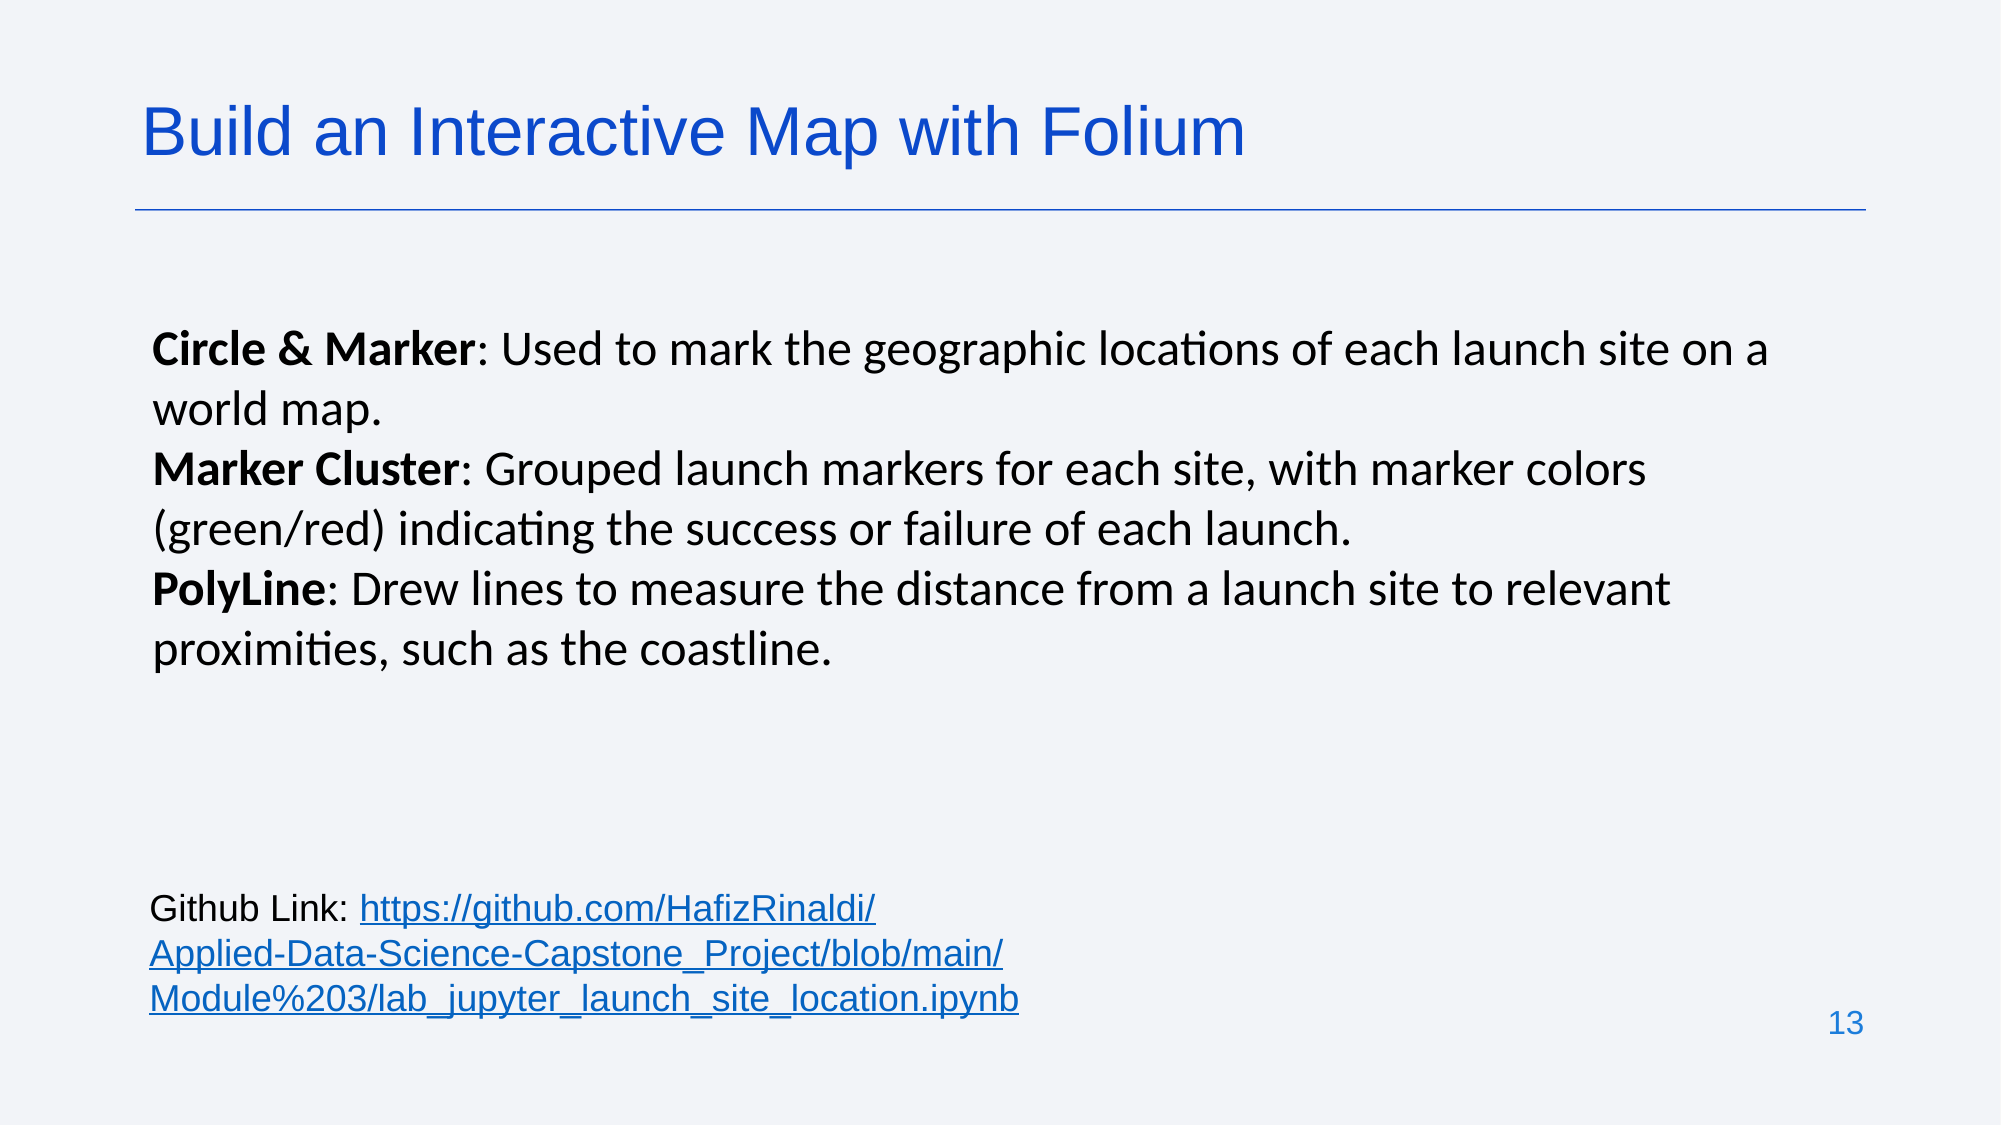

Build an Interactive Map with Folium
Circle & Marker: Used to mark the geographic locations of each launch site on a world map.
Marker Cluster: Grouped launch markers for each site, with marker colors (green/red) indicating the success or failure of each launch.
PolyLine: Drew lines to measure the distance from a launch site to relevant proximities, such as the coastline.

Github Link: https://github.com/HafizRinaldi/
Applied-Data-Science-Capstone_Project/blob/main/
Module%203/lab_jupyter_launch_site_location.ipynb
13